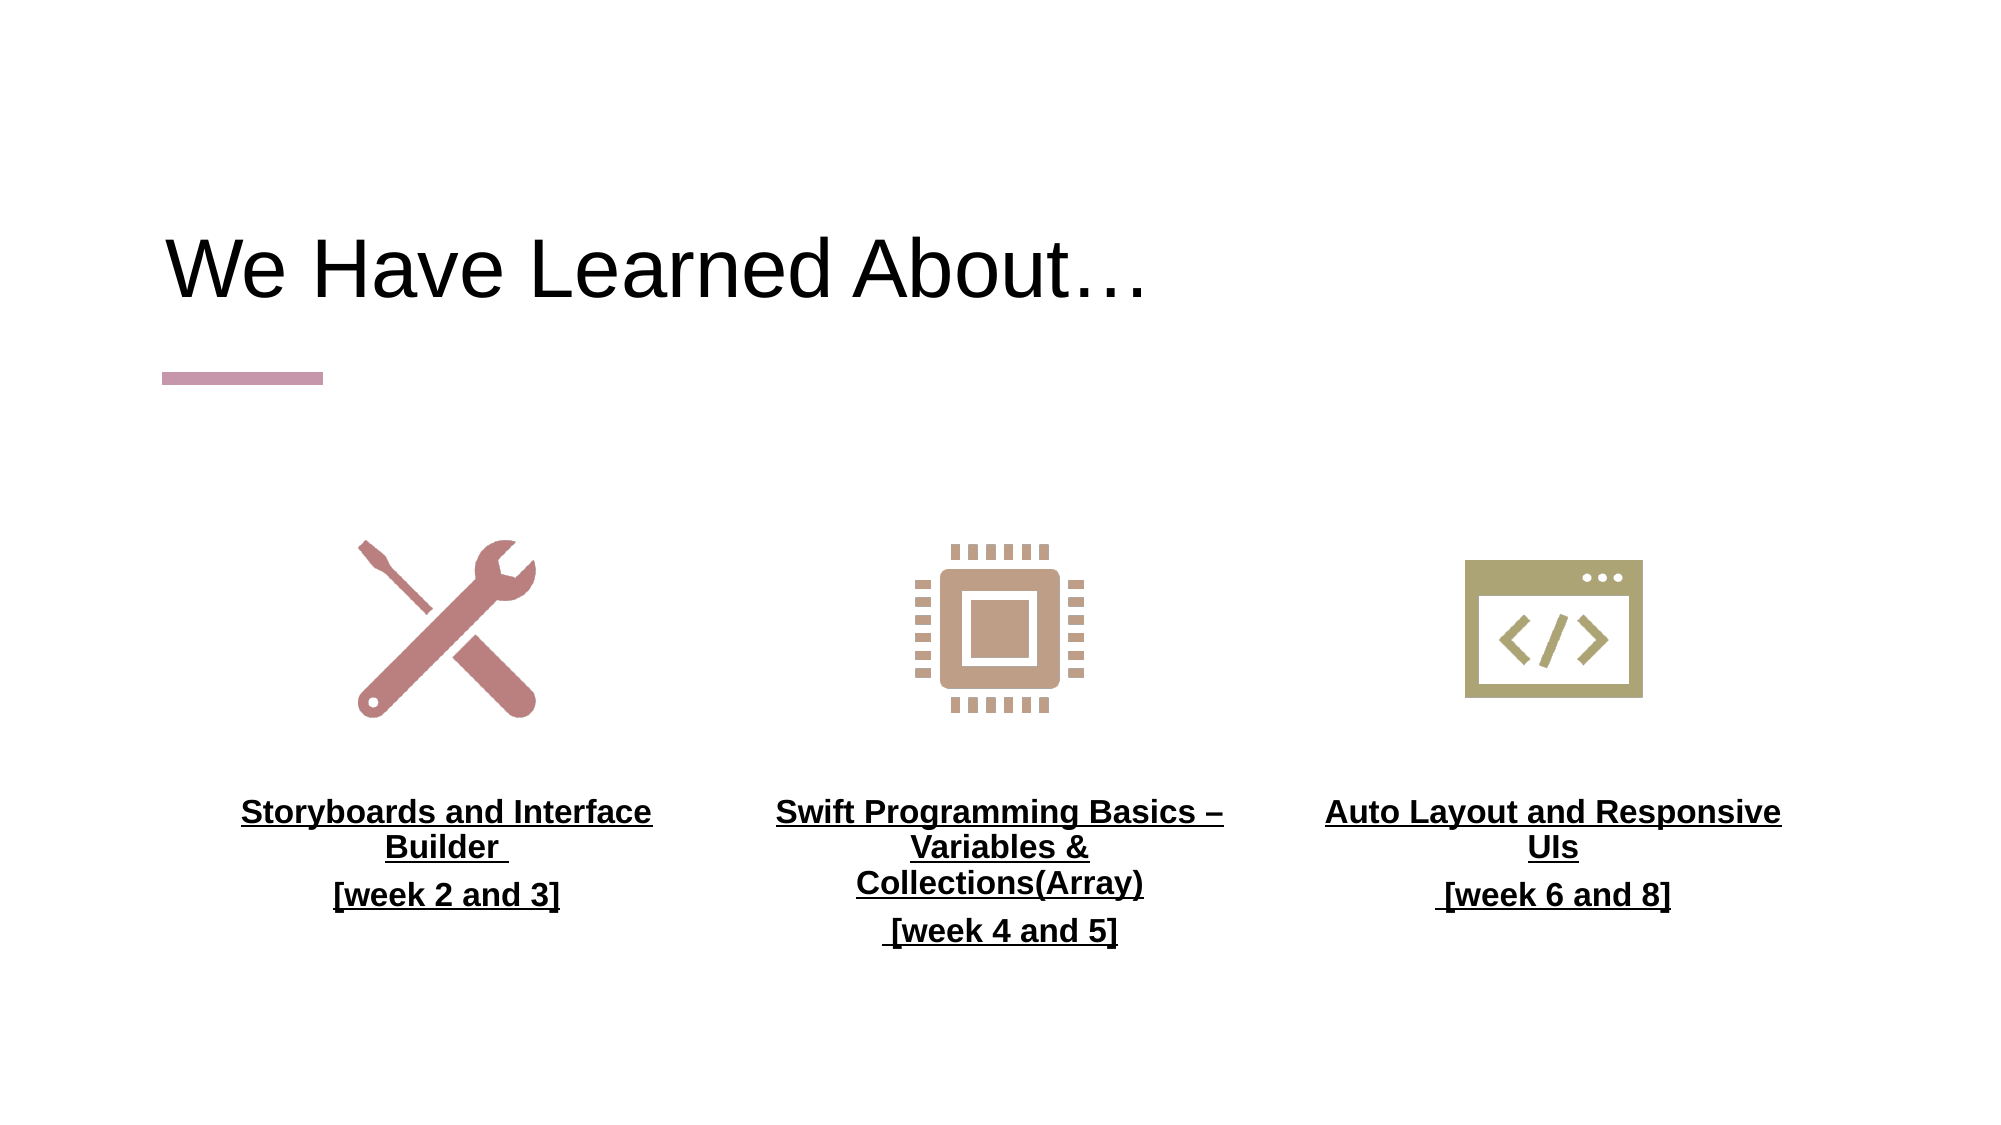

# We Have Learned About…
Storyboards and Interface Builder
[week 2 and 3]
Swift Programming Basics – Variables & Collections(Array)
 [week 4 and 5]
Auto Layout and Responsive UIs
 [week 6 and 8]